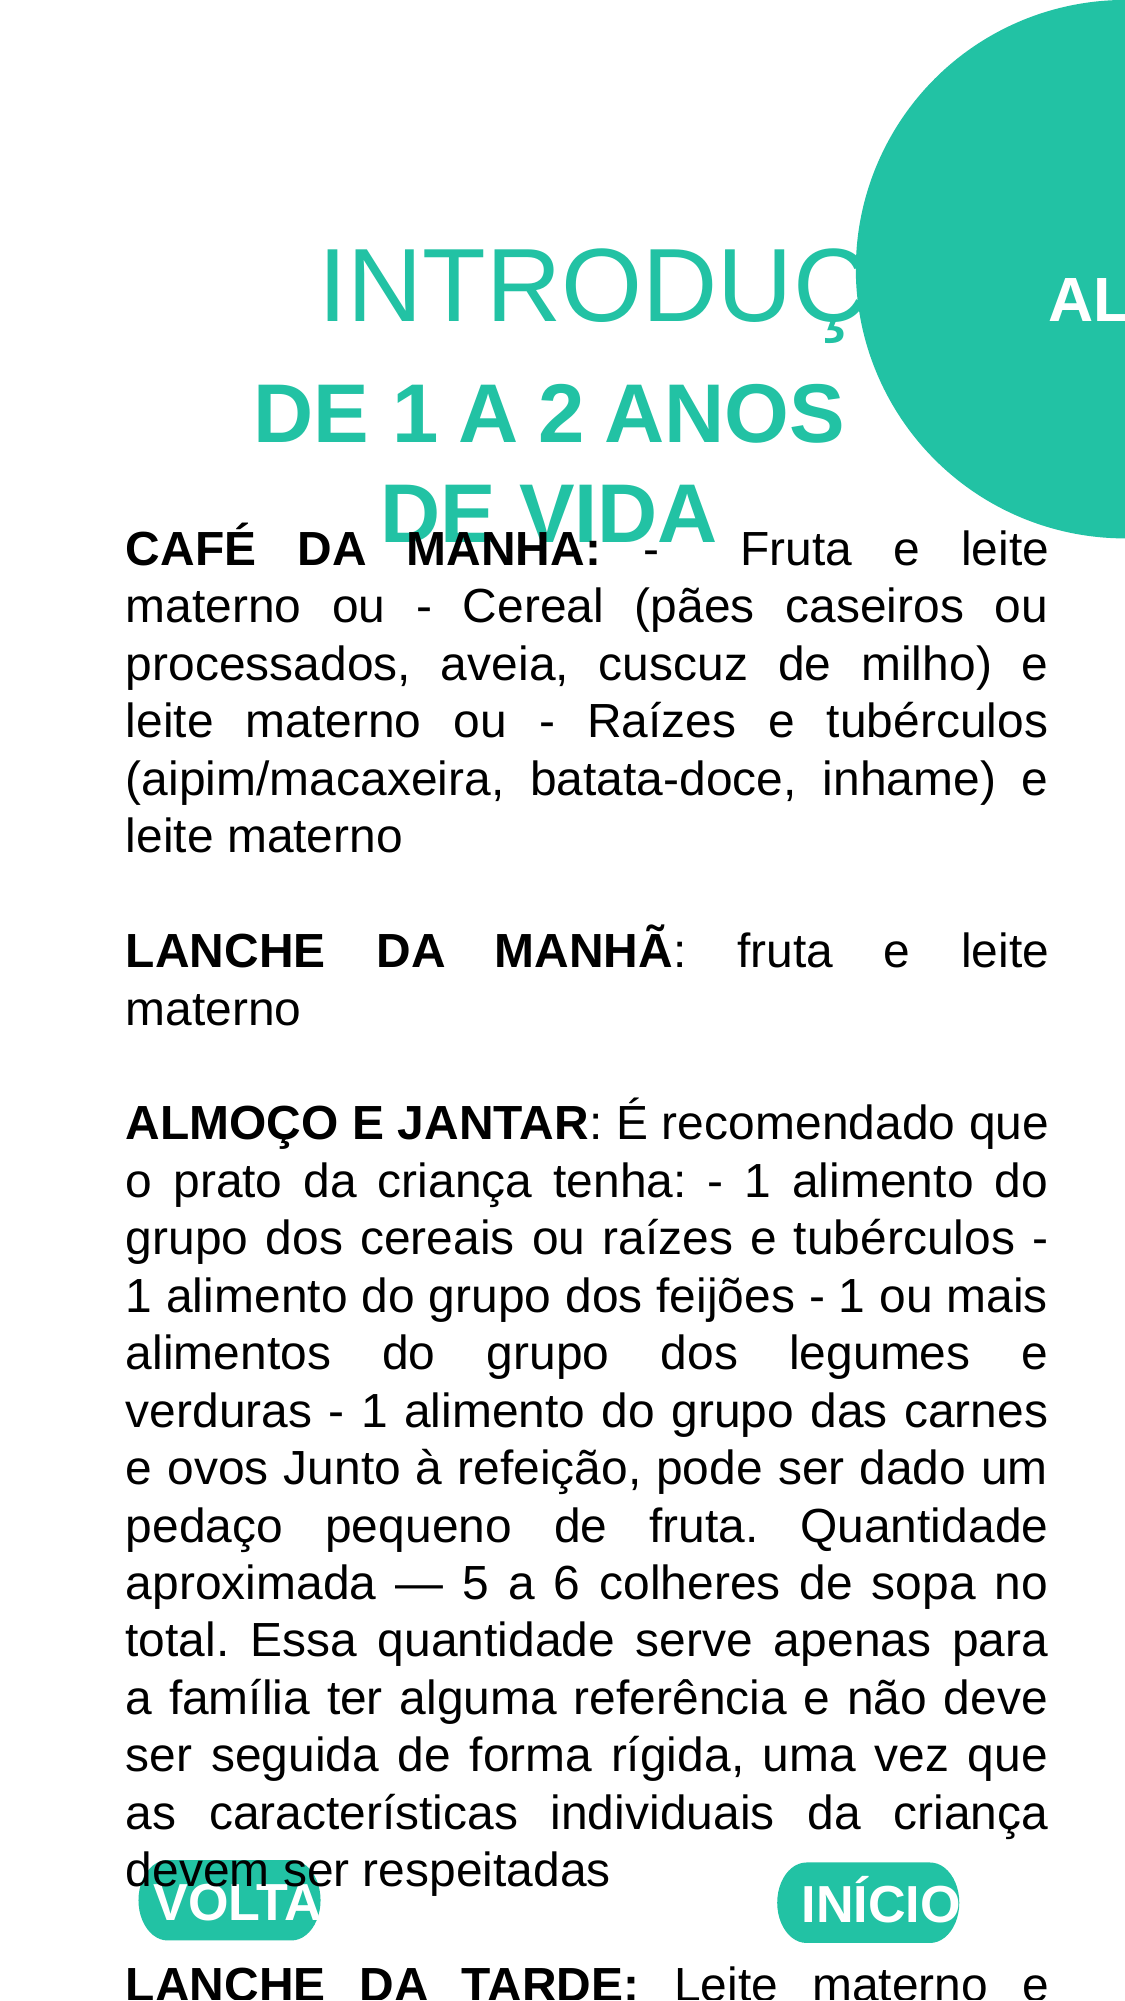

INTRODUÇÃO ALIMENTAR
DE 1 A 2 ANOS DE VIDA

CAFÉ DA MANHA: -    Fruta e leite materno ou - Cereal (pães caseiros ou processados, aveia, cuscuz de milho) e leite materno ou - Raízes e tubérculos (aipim/macaxeira, batata-doce, inhame) e leite materno

LANCHE DA MANHÃ: fruta e leite materno

ALMOÇO E JANTAR: É recomendado que o prato da criança tenha: - 1 alimento do grupo dos cereais ou raízes e tubérculos - 1 alimento do grupo dos feijões - 1 ou mais alimentos do grupo dos legumes e verduras - 1 alimento do grupo das carnes e ovos Junto à refeição, pode ser dado um pedaço pequeno de fruta. Quantidade aproximada — 5 a 6 colheres de sopa no total. Essa quantidade serve apenas para a família ter alguma referência e não deve ser seguida de forma rígida, uma vez que as características individuais da criança devem ser respeitadas

LANCHE DA TARDE: Leite materno e fruta ou Leite materno e cereal (pães caseiros pães processados, aveia, cuscuz de milho) ou raízes e tubérculos (aipim/macaxeira, batata doce, inhame)

ANTES DE DORMIR: Leite materno

VOLTAR

INÍCIO